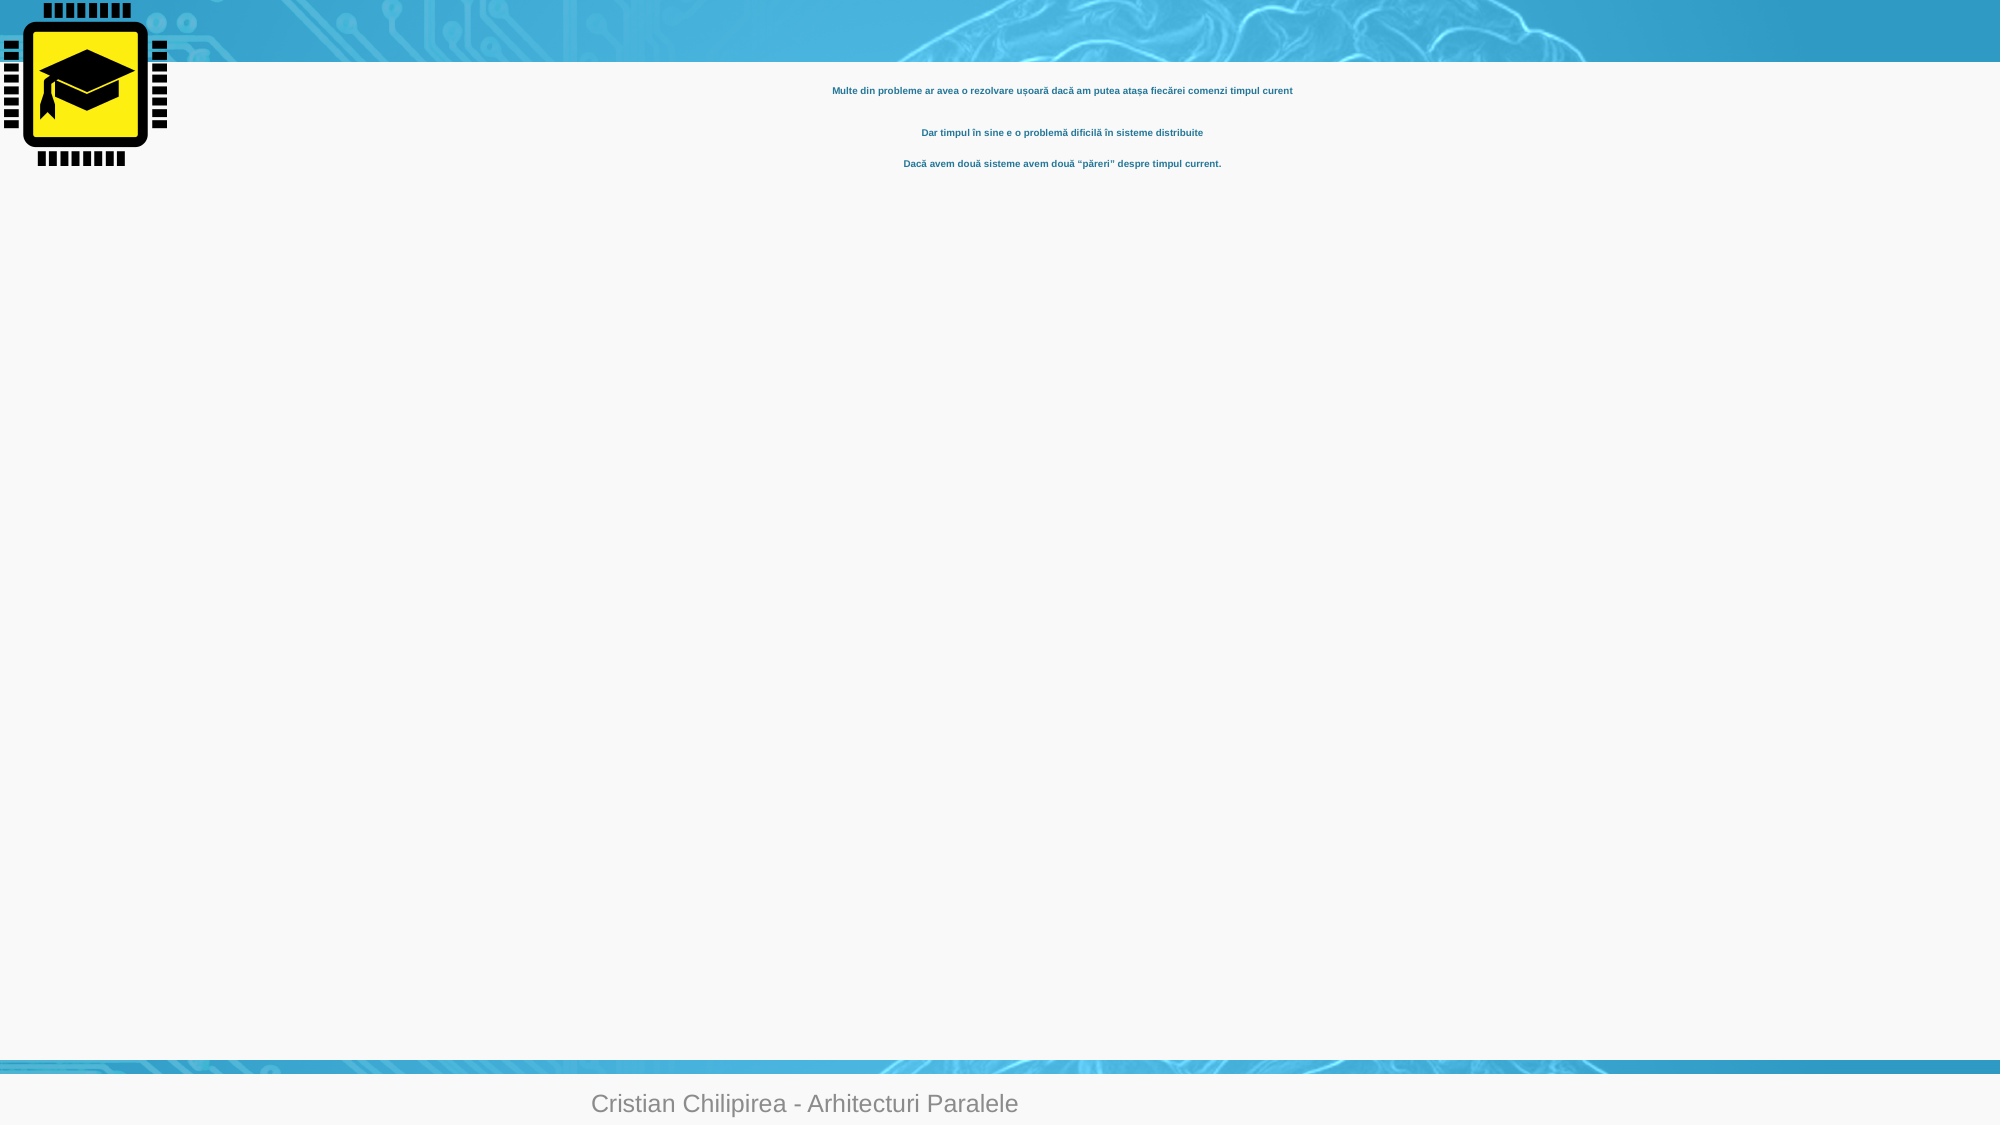

# Multe din probleme ar avea o rezolvare ușoară dacă am putea atașa fiecărei comenzi timpul curent Dar timpul în sine e o problemă dificilă în sisteme distribuite Dacă avem două sisteme avem două “păreri” despre timpul current.
Cristian Chilipirea - Arhitecturi Paralele